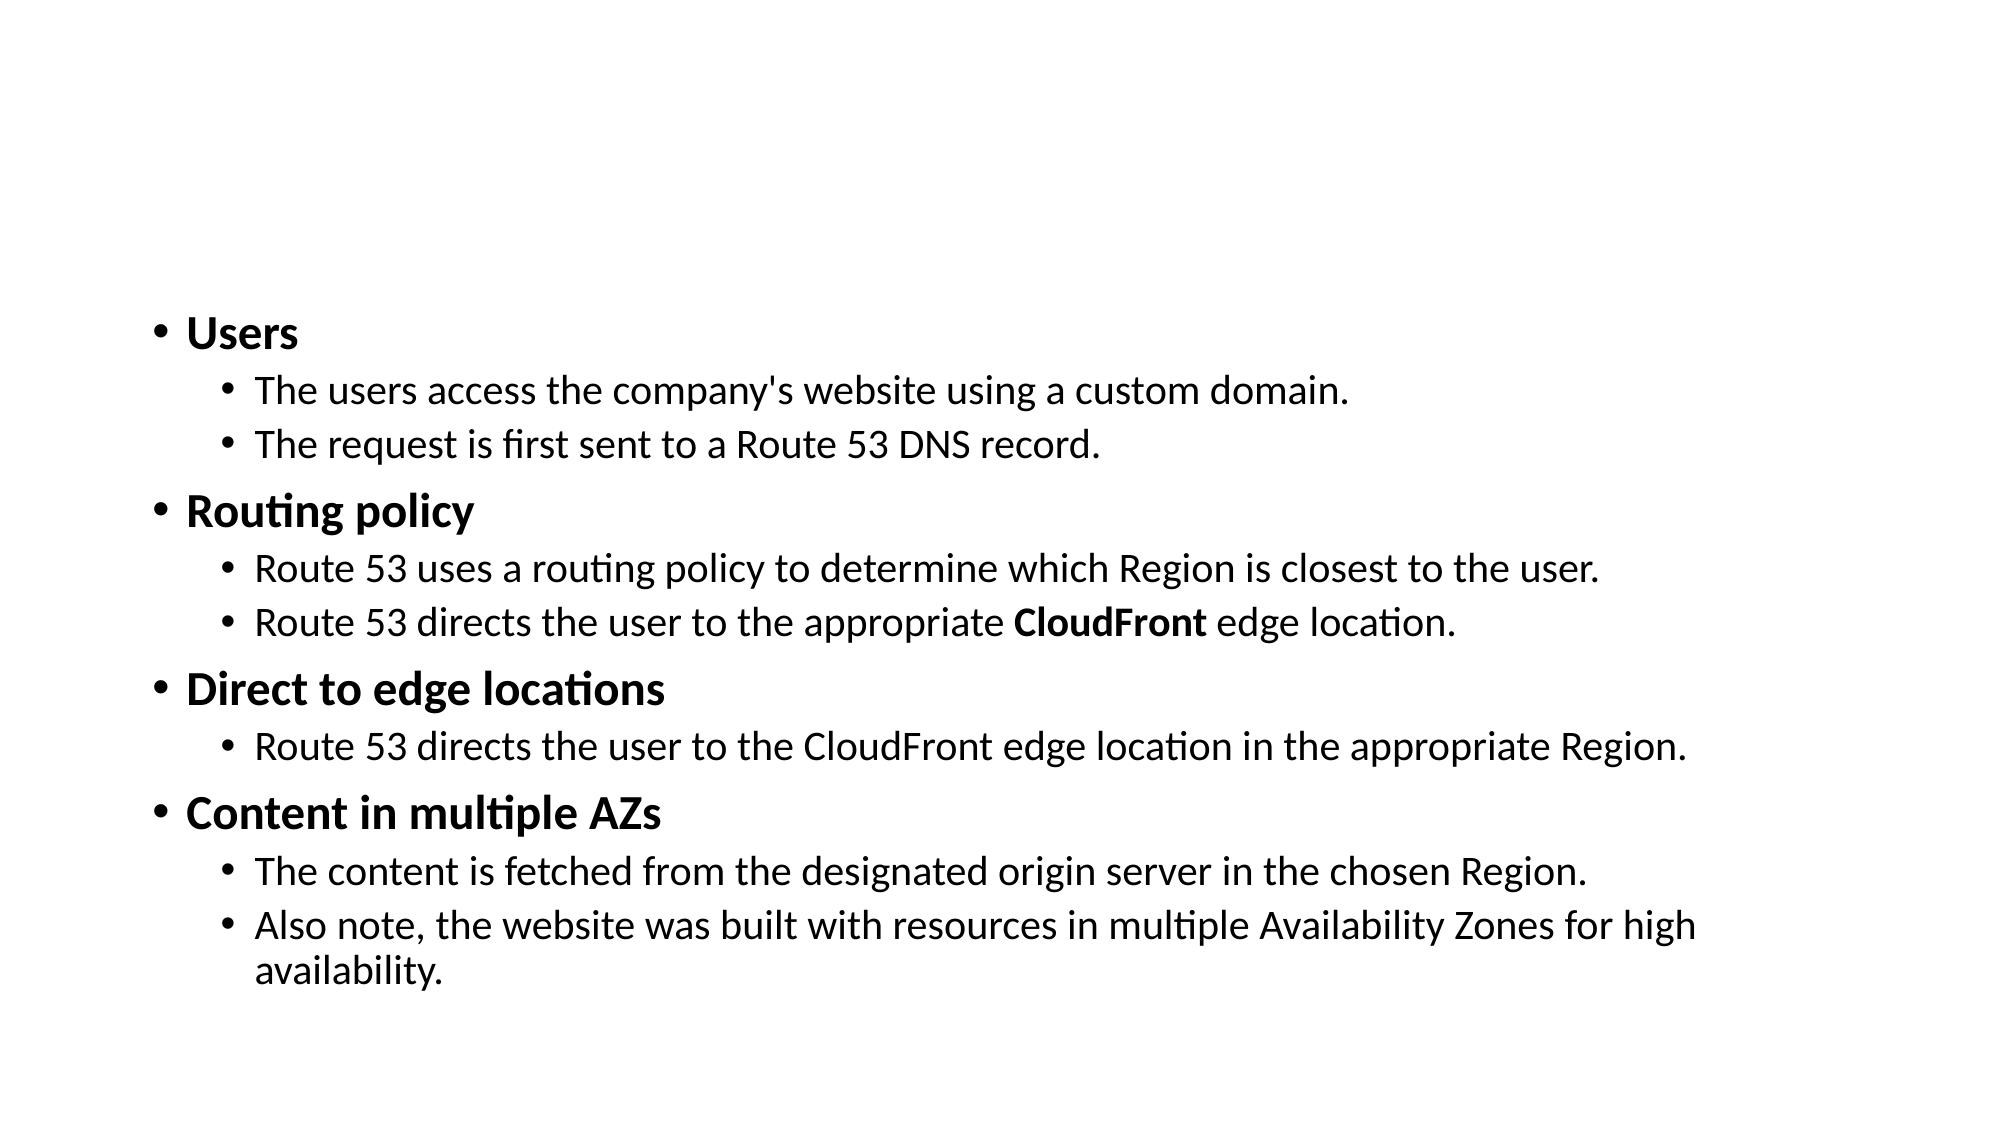

#
Users
The users access the company's website using a custom domain.
The request is first sent to a Route 53 DNS record.
Routing policy
Route 53 uses a routing policy to determine which Region is closest to the user.
Route 53 directs the user to the appropriate CloudFront edge location.
Direct to edge locations
Route 53 directs the user to the CloudFront edge location in the appropriate Region.
Content in multiple AZs
The content is fetched from the designated origin server in the chosen Region.
Also note, the website was built with resources in multiple Availability Zones for high availability.